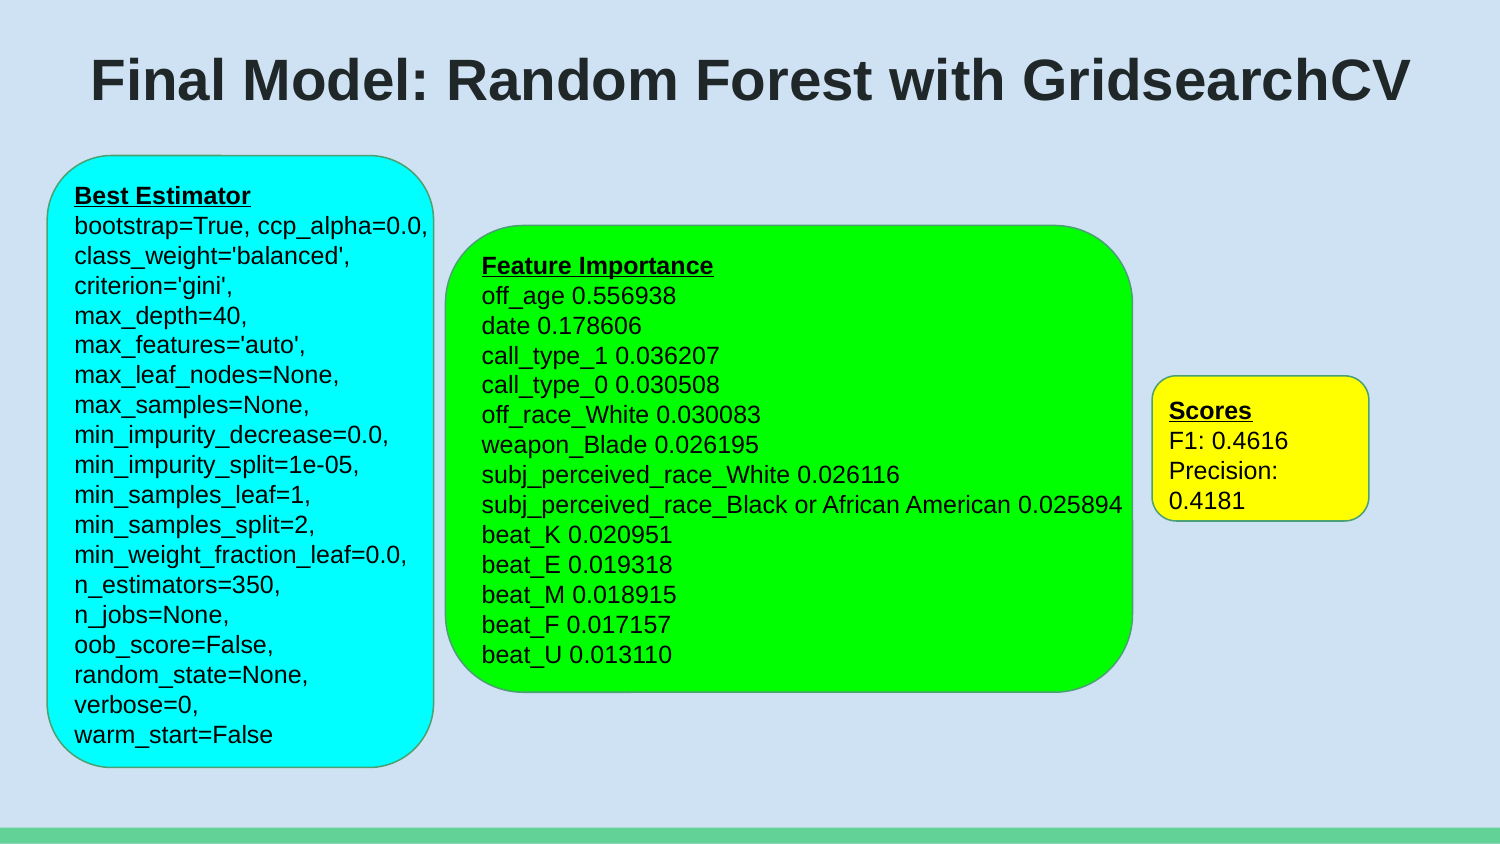

# Final Model: Random Forest with GridsearchCV

Best Estimator
bootstrap=True, ccp_alpha=0.0,
class_weight='balanced',
criterion='gini',
max_depth=40,
max_features='auto',
max_leaf_nodes=None,
max_samples=None,
min_impurity_decrease=0.0,
min_impurity_split=1e-05,
min_samples_leaf=1,
min_samples_split=2,
min_weight_fraction_leaf=0.0,
n_estimators=350,
n_jobs=None,
oob_score=False,
random_state=None,
verbose=0,
warm_start=False

Feature Importance
off_age 0.556938
date 0.178606
call_type_1 0.036207
call_type_0 0.030508
off_race_White 0.030083
weapon_Blade 0.026195
subj_perceived_race_White 0.026116
subj_perceived_race_Black or African American 0.025894
beat_K 0.020951
beat_E 0.019318
beat_M 0.018915
beat_F 0.017157
beat_U 0.013110

Scores
F1: 0.4616
Precision: 0.4181